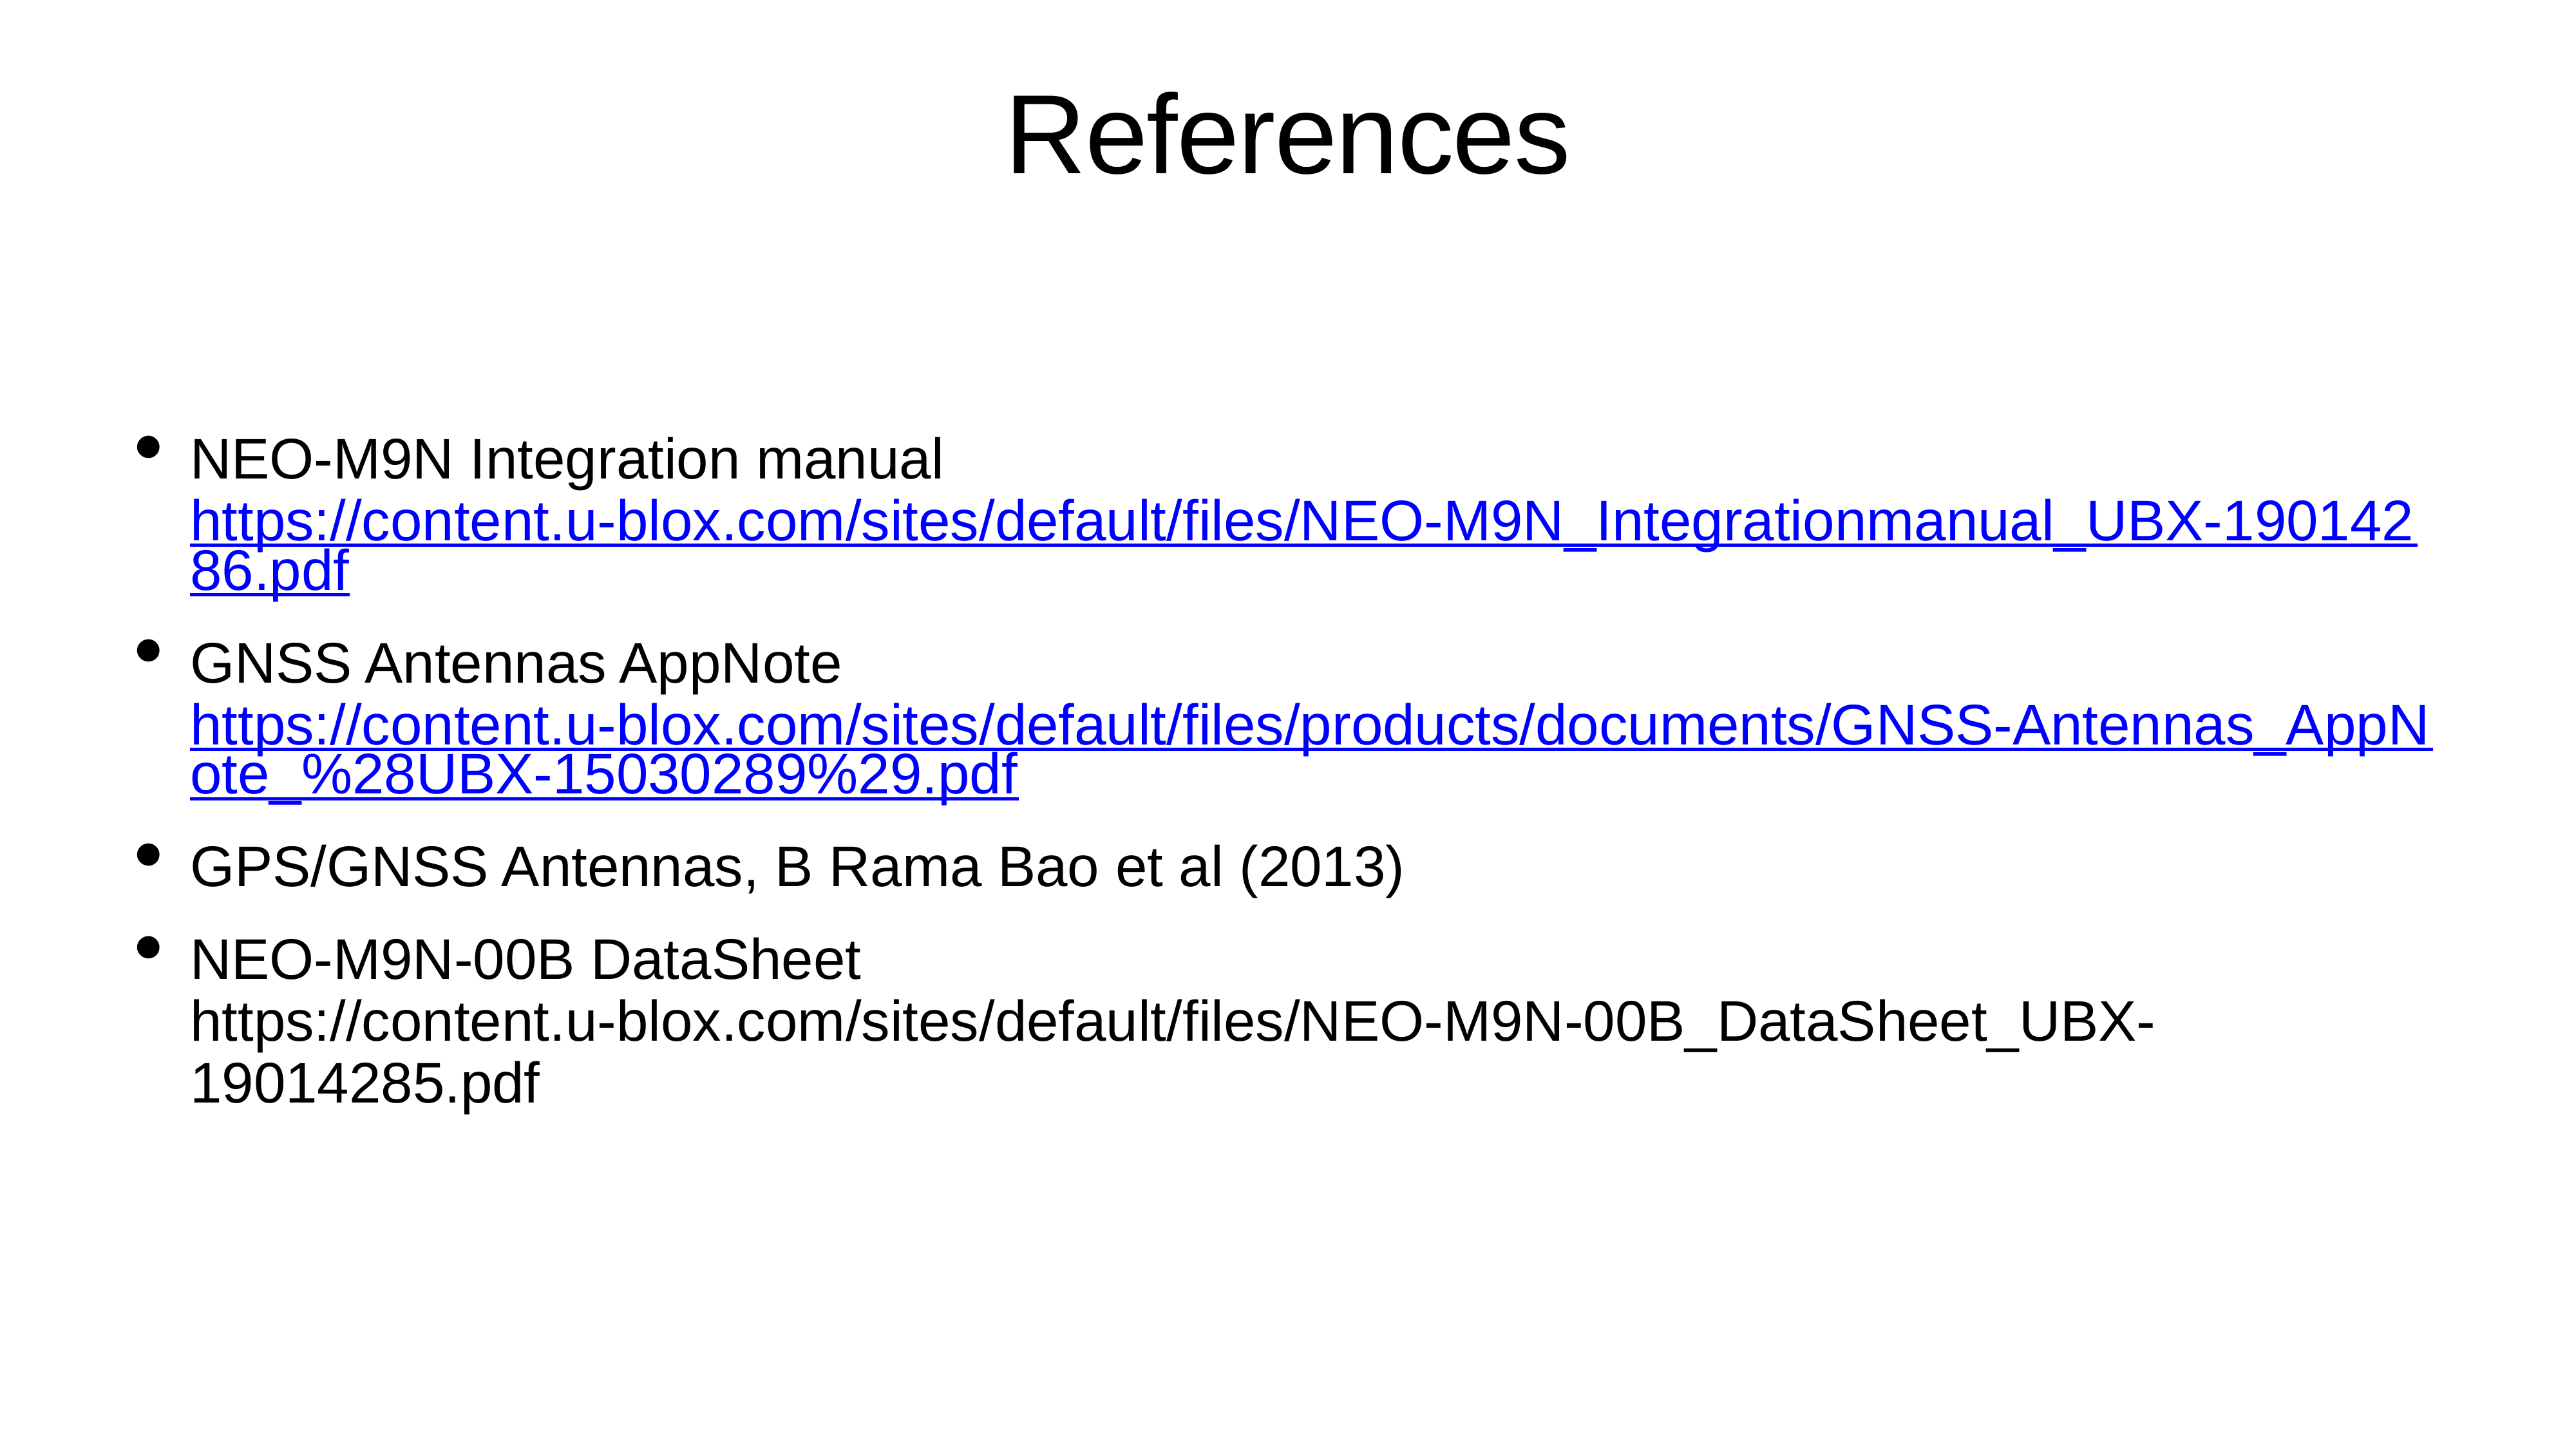

# References
NEO-M9N Integration manual
https://content.u-blox.com/sites/default/files/NEO-M9N_Integrationmanual_UBX-19014286.pdf
GNSS Antennas AppNote
https://content.u-blox.com/sites/default/files/products/documents/GNSS-Antennas_AppNote_%28UBX-15030289%29.pdf
GPS/GNSS Antennas, B Rama Bao et al (2013)
NEO-M9N-00B DataSheet
https://content.u-blox.com/sites/default/files/NEO-M9N-00B_DataSheet_UBX-19014285.pdf